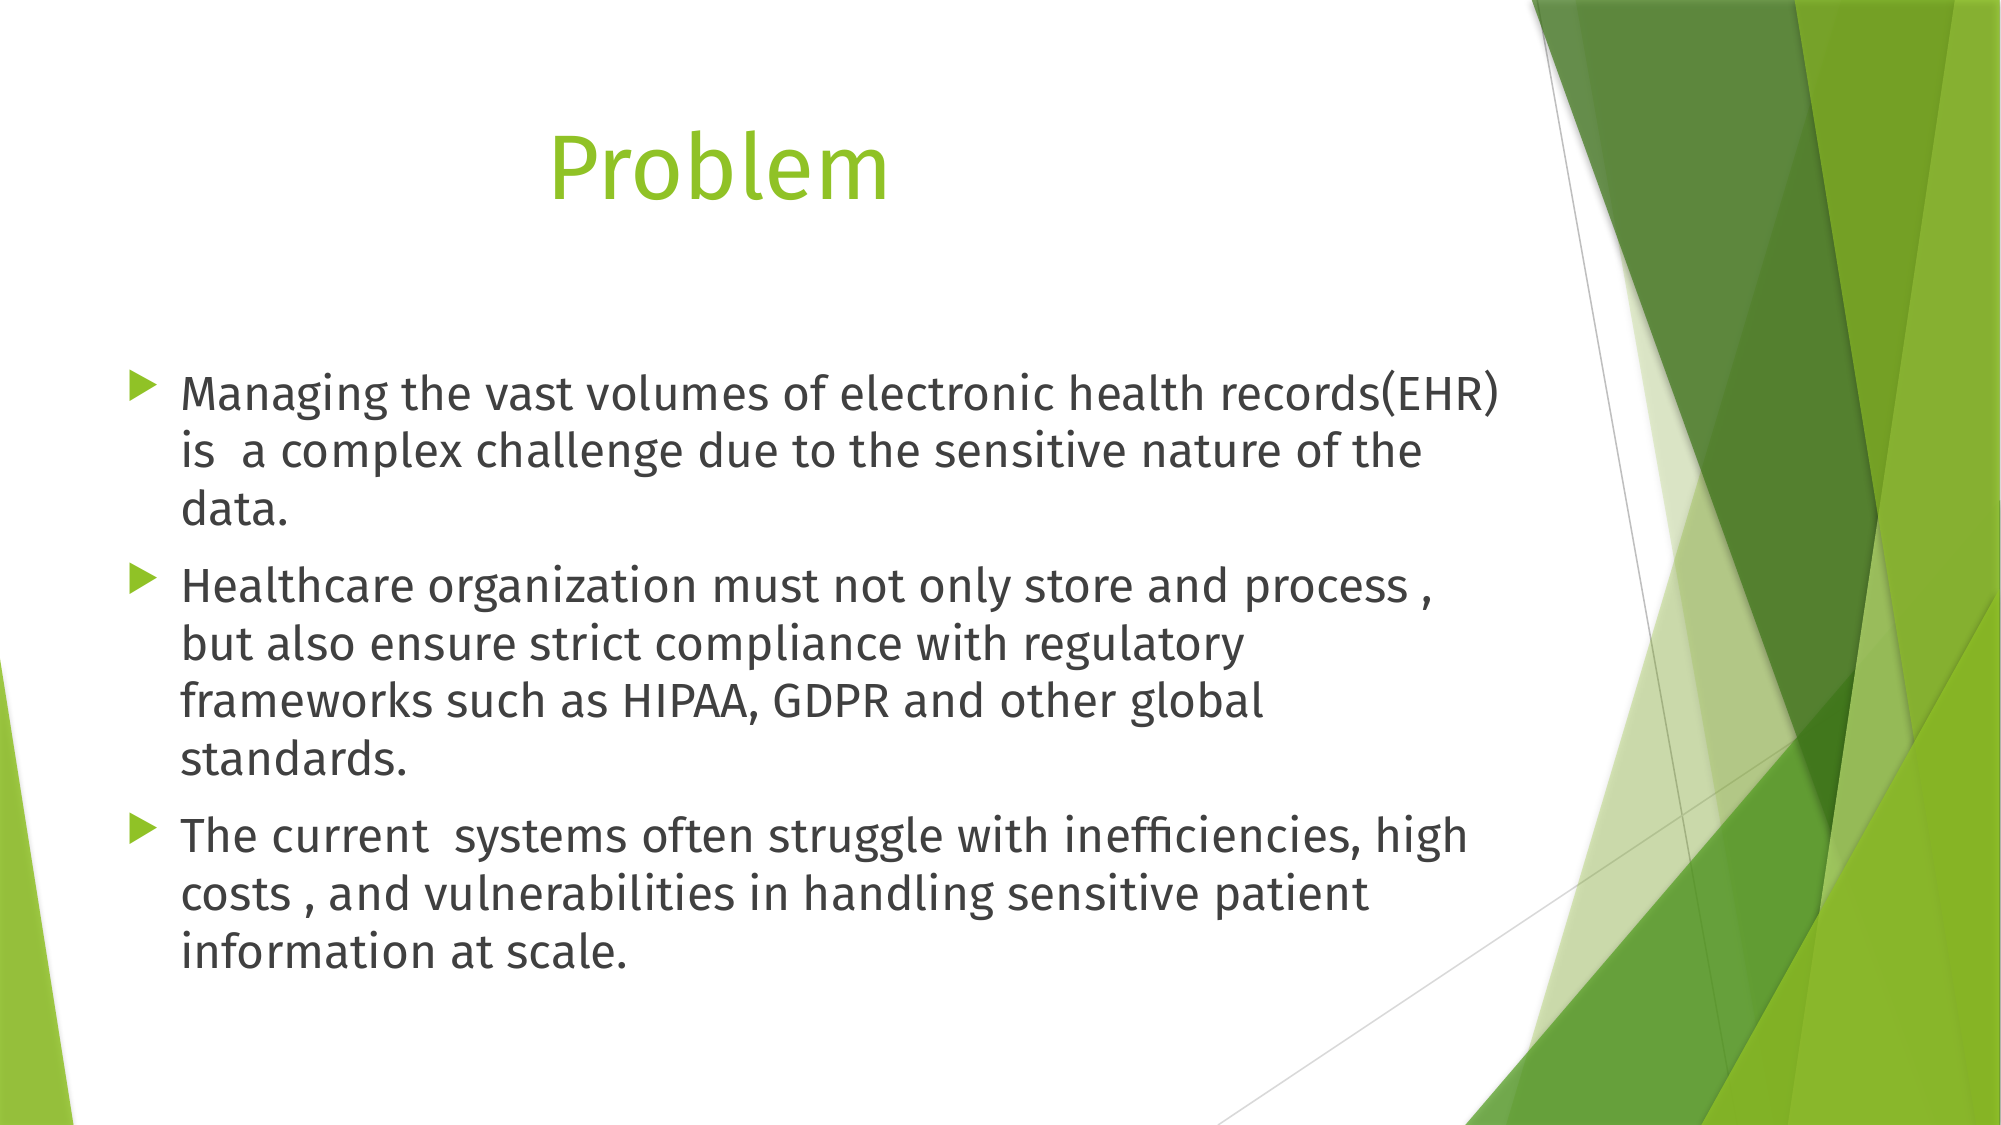

# Problem
Managing the vast volumes of electronic health records(EHR) is  a complex challenge due to the sensitive nature of the data.
Healthcare organization must not only store and process , but also ensure strict compliance with regulatory frameworks such as HIPAA, GDPR and other global standards.
The current  systems often struggle with inefficiencies, high costs , and vulnerabilities in handling sensitive patient information at scale.